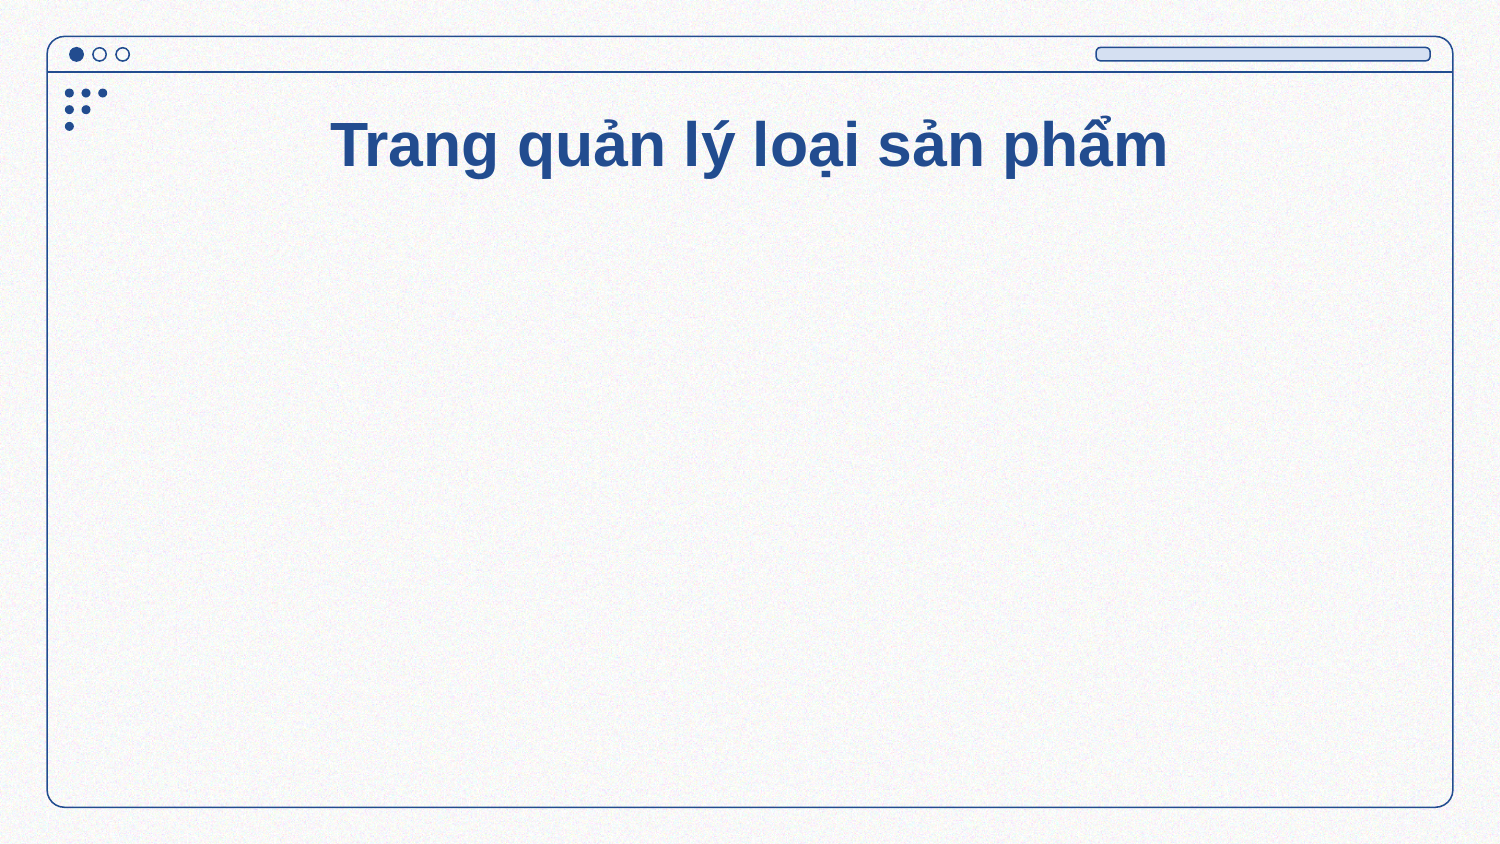

# Trang quản lý loại sản phẩm